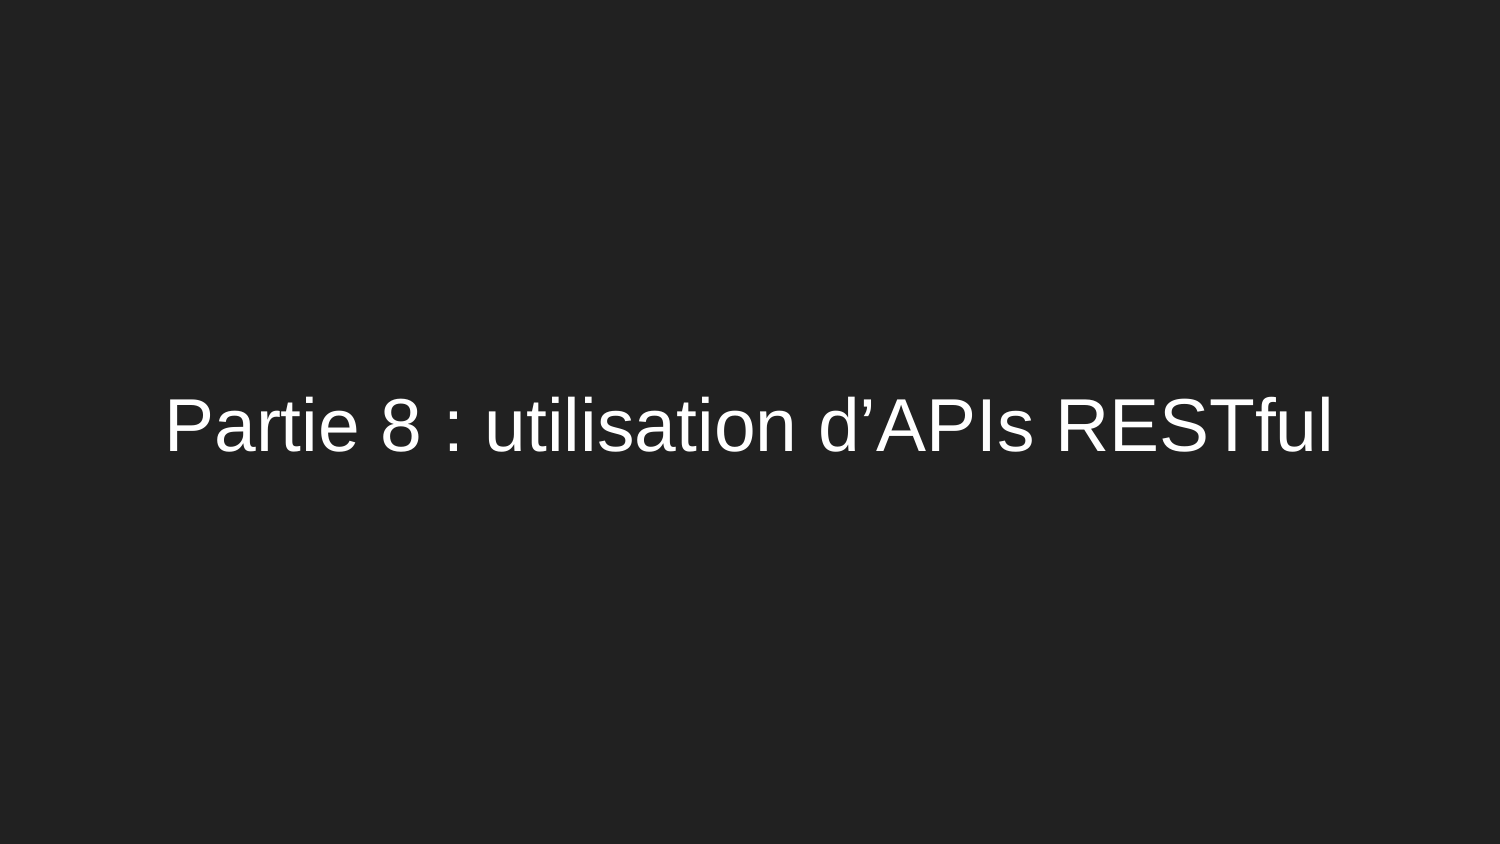

# Partie 8 : utilisation d’APIs RESTful